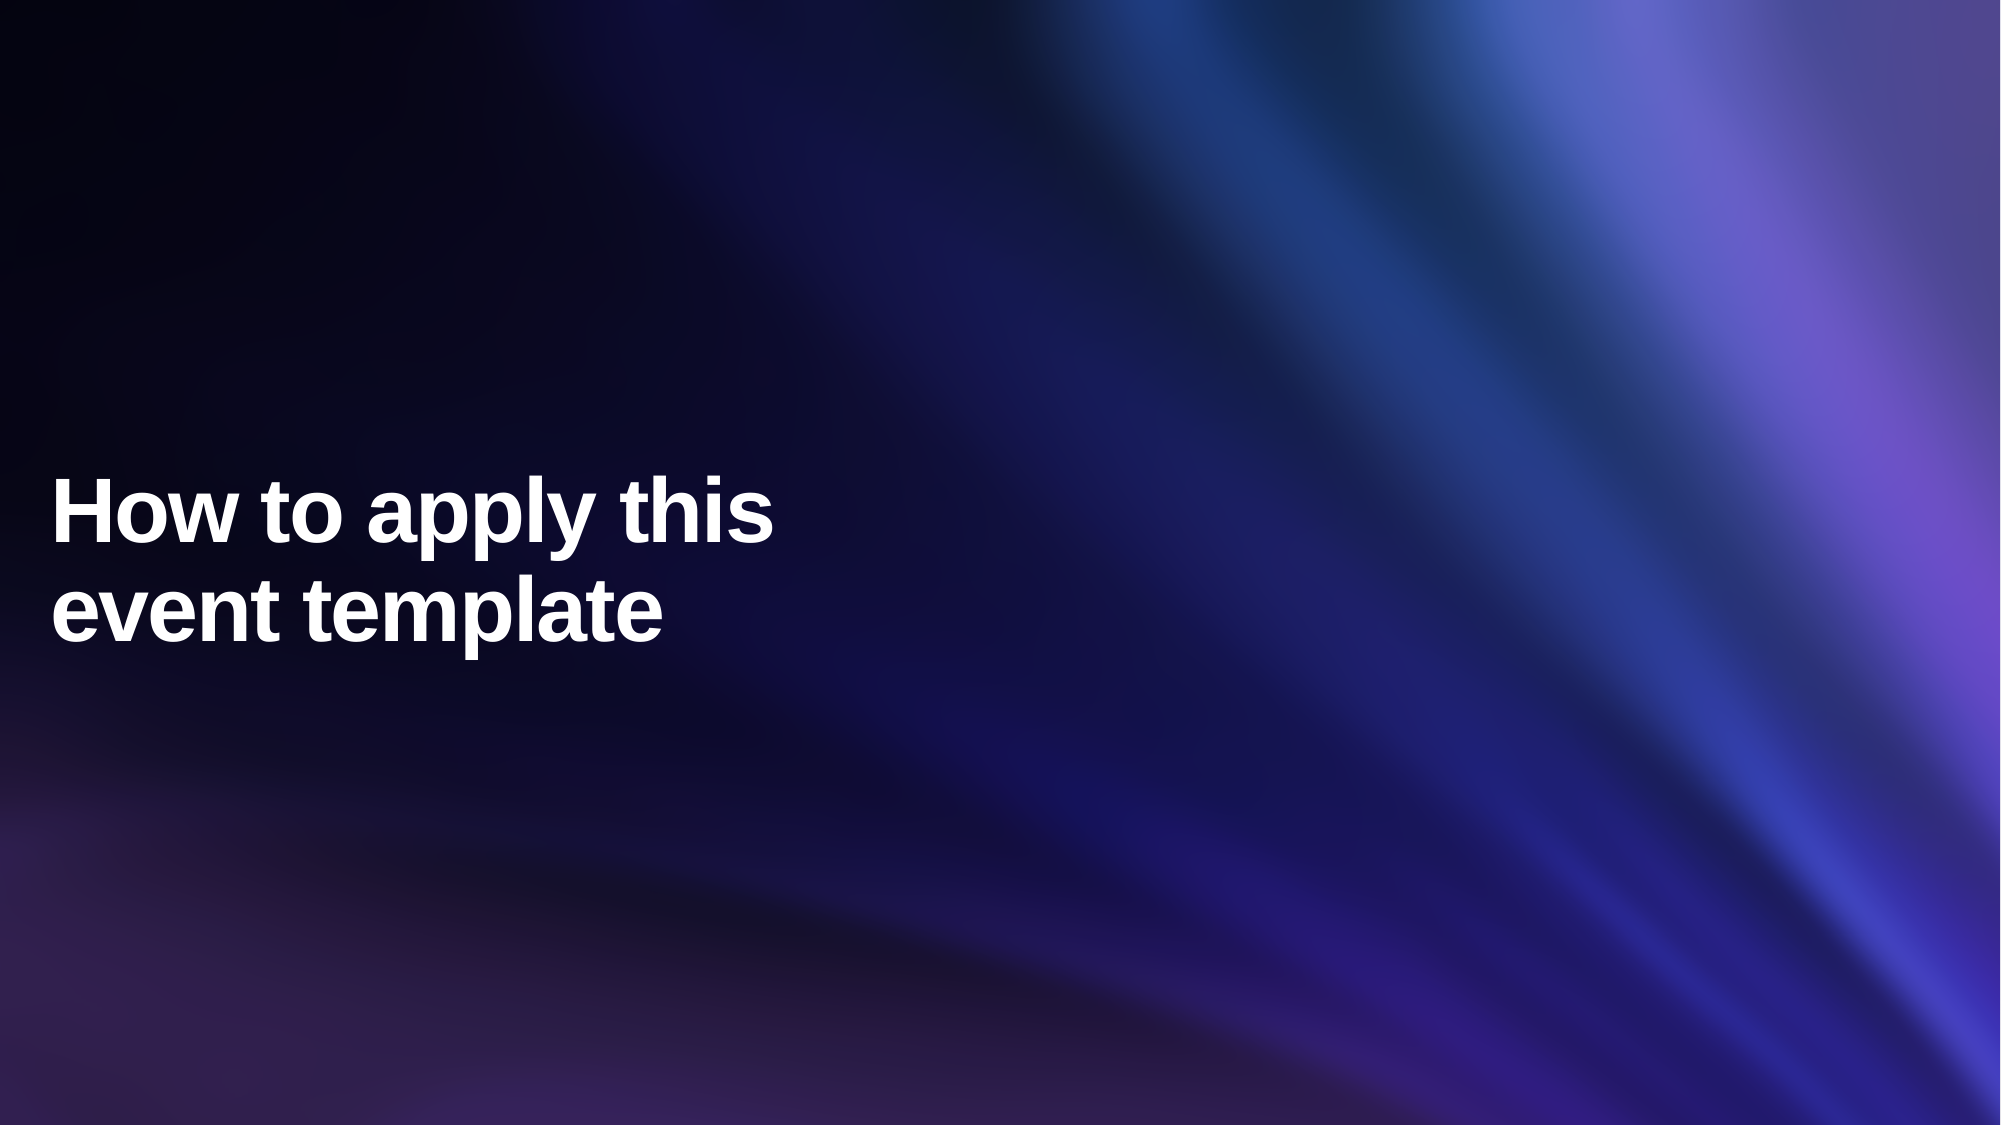

# How to apply this event template